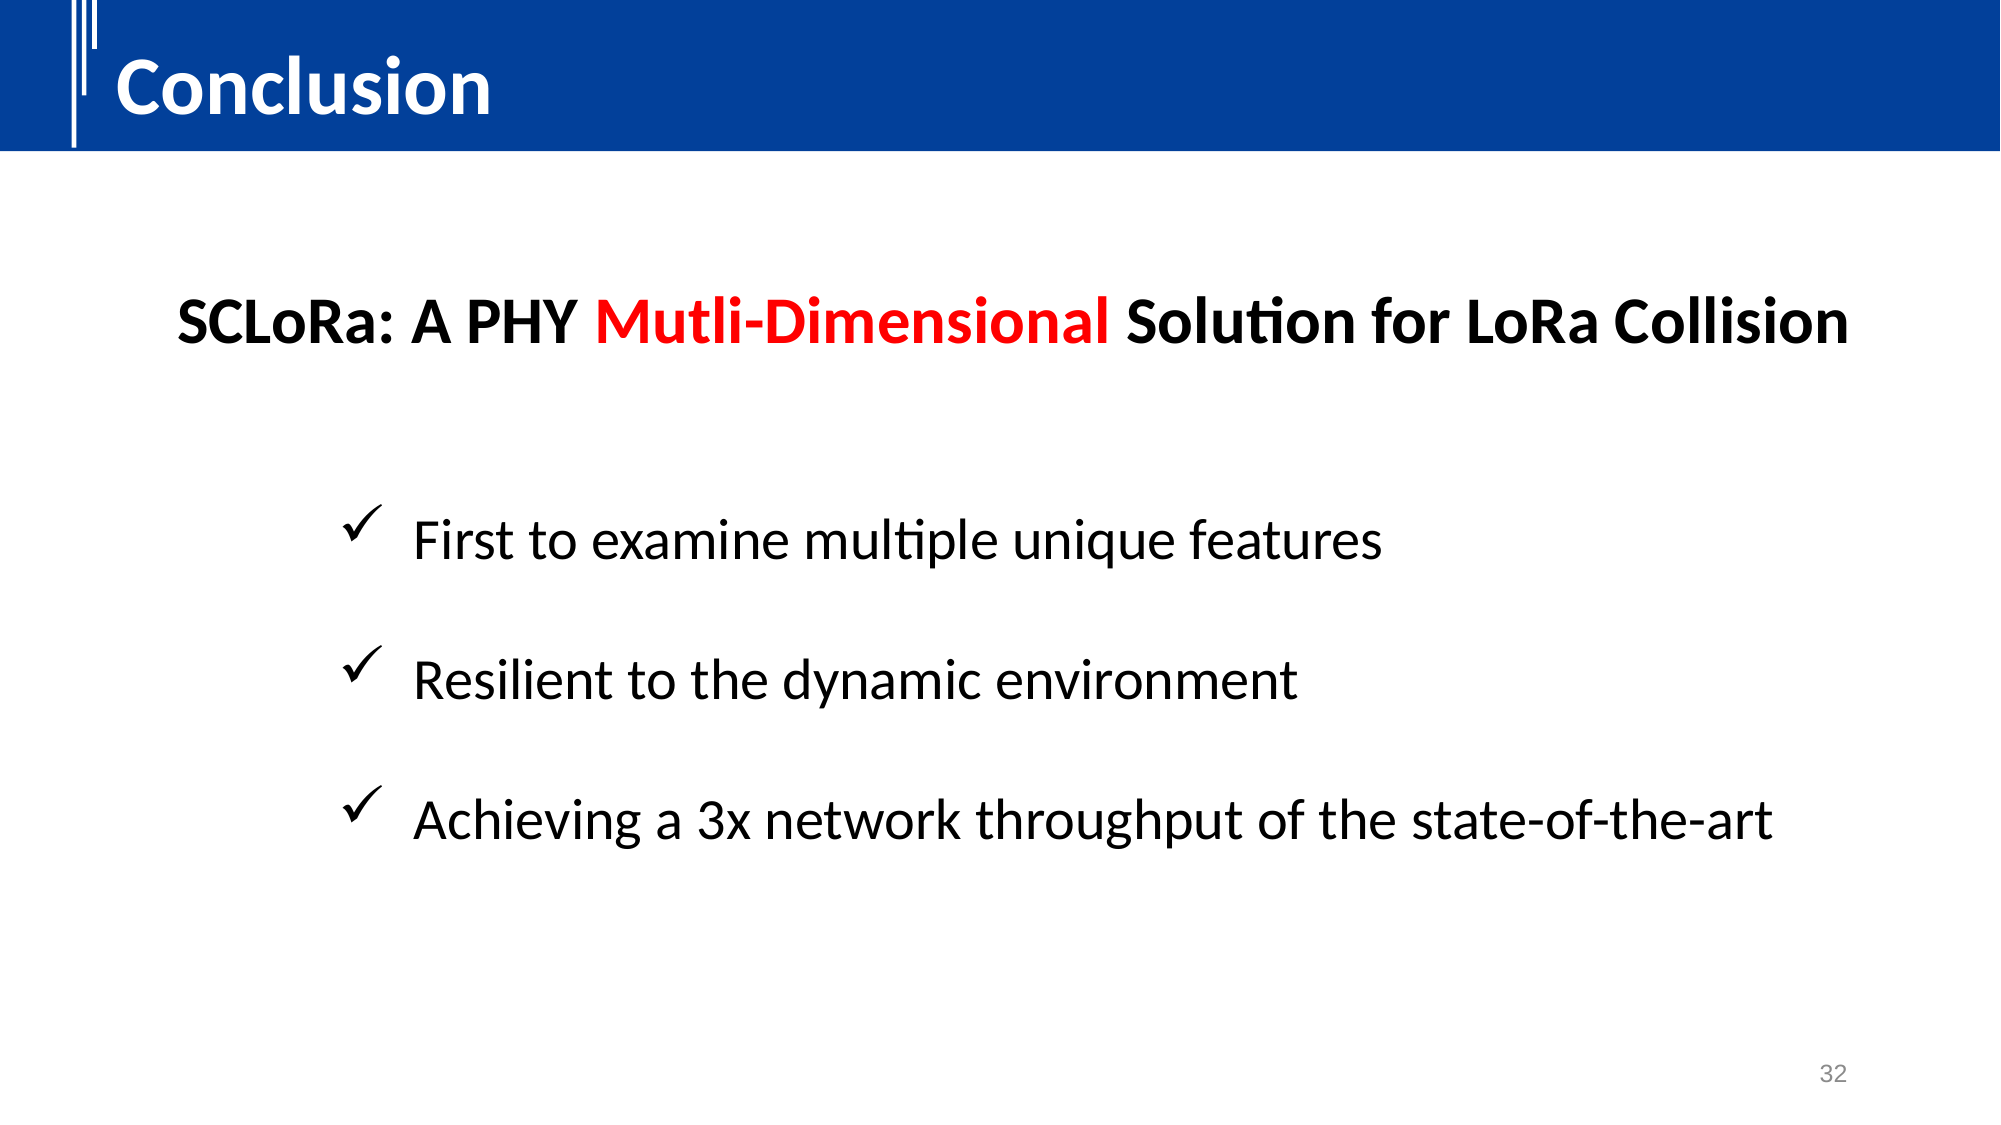

Conclusion
SCLoRa: A PHY Mutli-Dimensional Solution for LoRa Collision
First to examine multiple unique features
Resilient to the dynamic environment
Achieving a 3x network throughput of the state-of-the-art
32